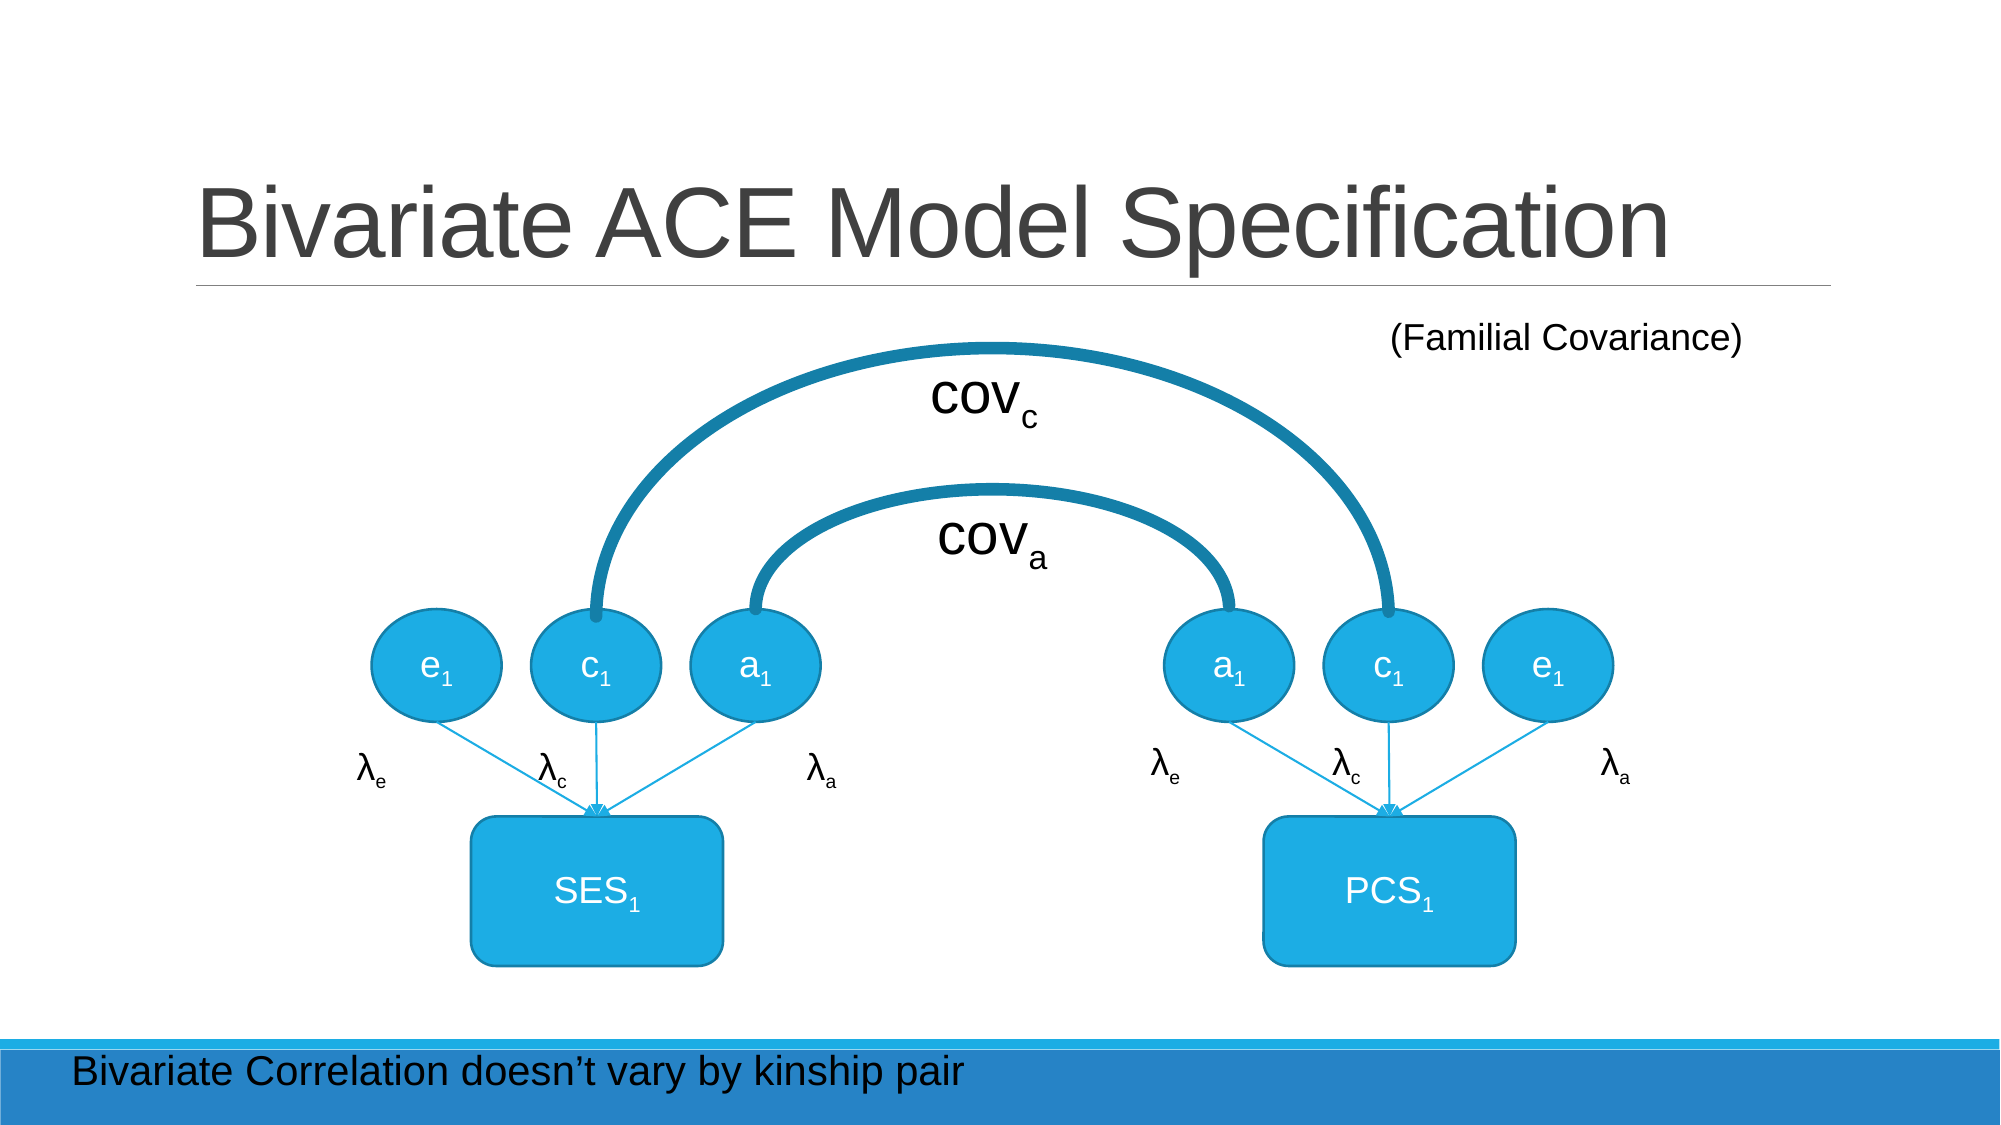

# Bivariate ACE Model Specification
(Familial Covariance)
covc

cova

e1
c1
a1
SES1
a1
c1
e1
PCS1
λe	      λc 		λa

λe	      λc 		λa

Bivariate Correlation doesn’t vary by kinship pair